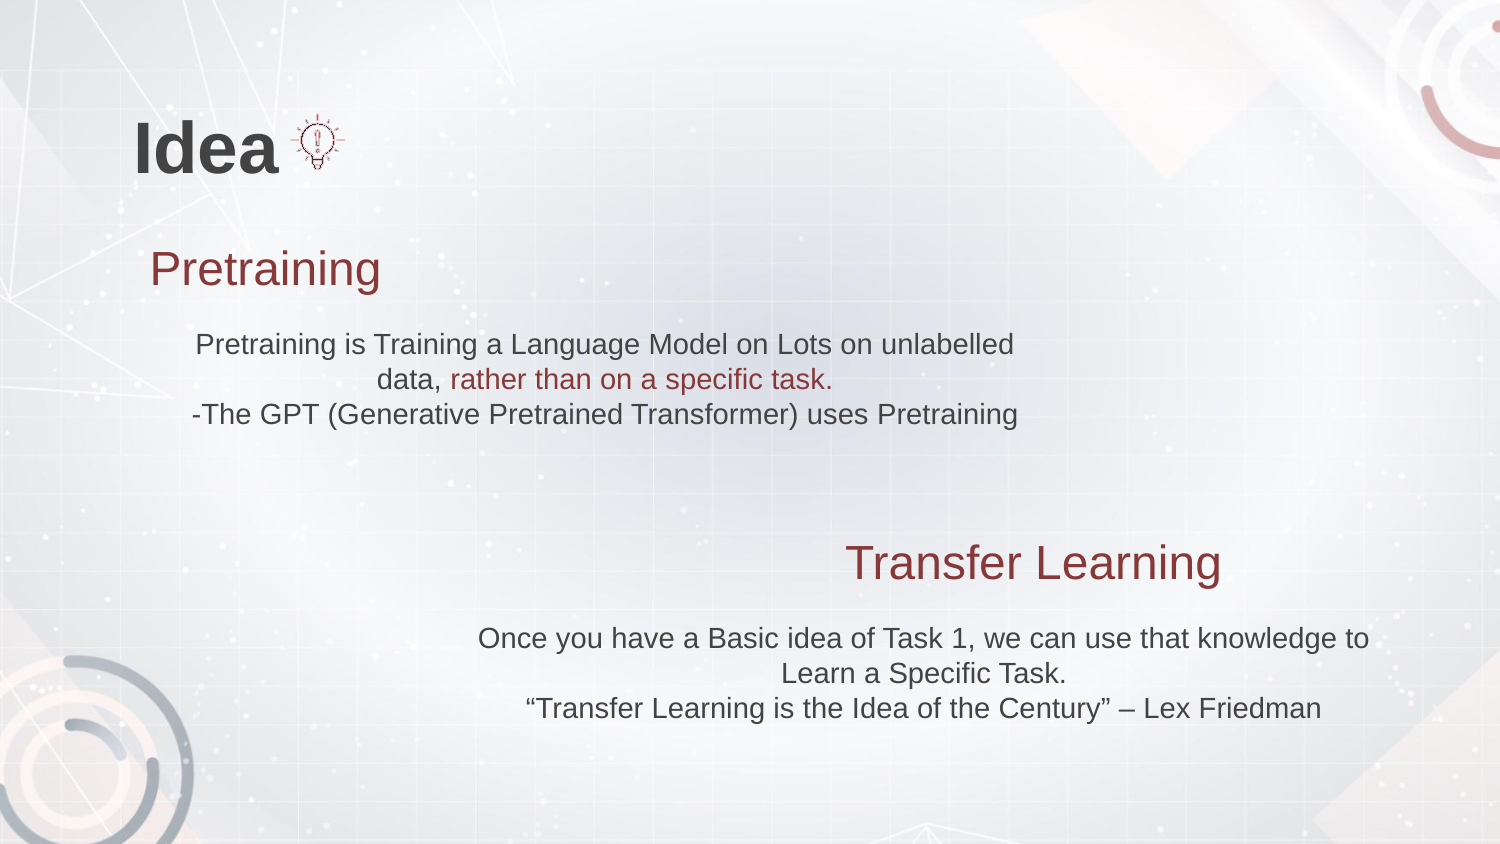

# Idea

Pretraining
Pretraining is Training a Language Model on Lots on unlabelled data, rather than on a specific task.
-The GPT (Generative Pretrained Transformer) uses Pretraining
Transfer Learning
Once you have a Basic idea of Task 1, we can use that knowledge to Learn a Specific Task.
“Transfer Learning is the Idea of the Century” – Lex Friedman